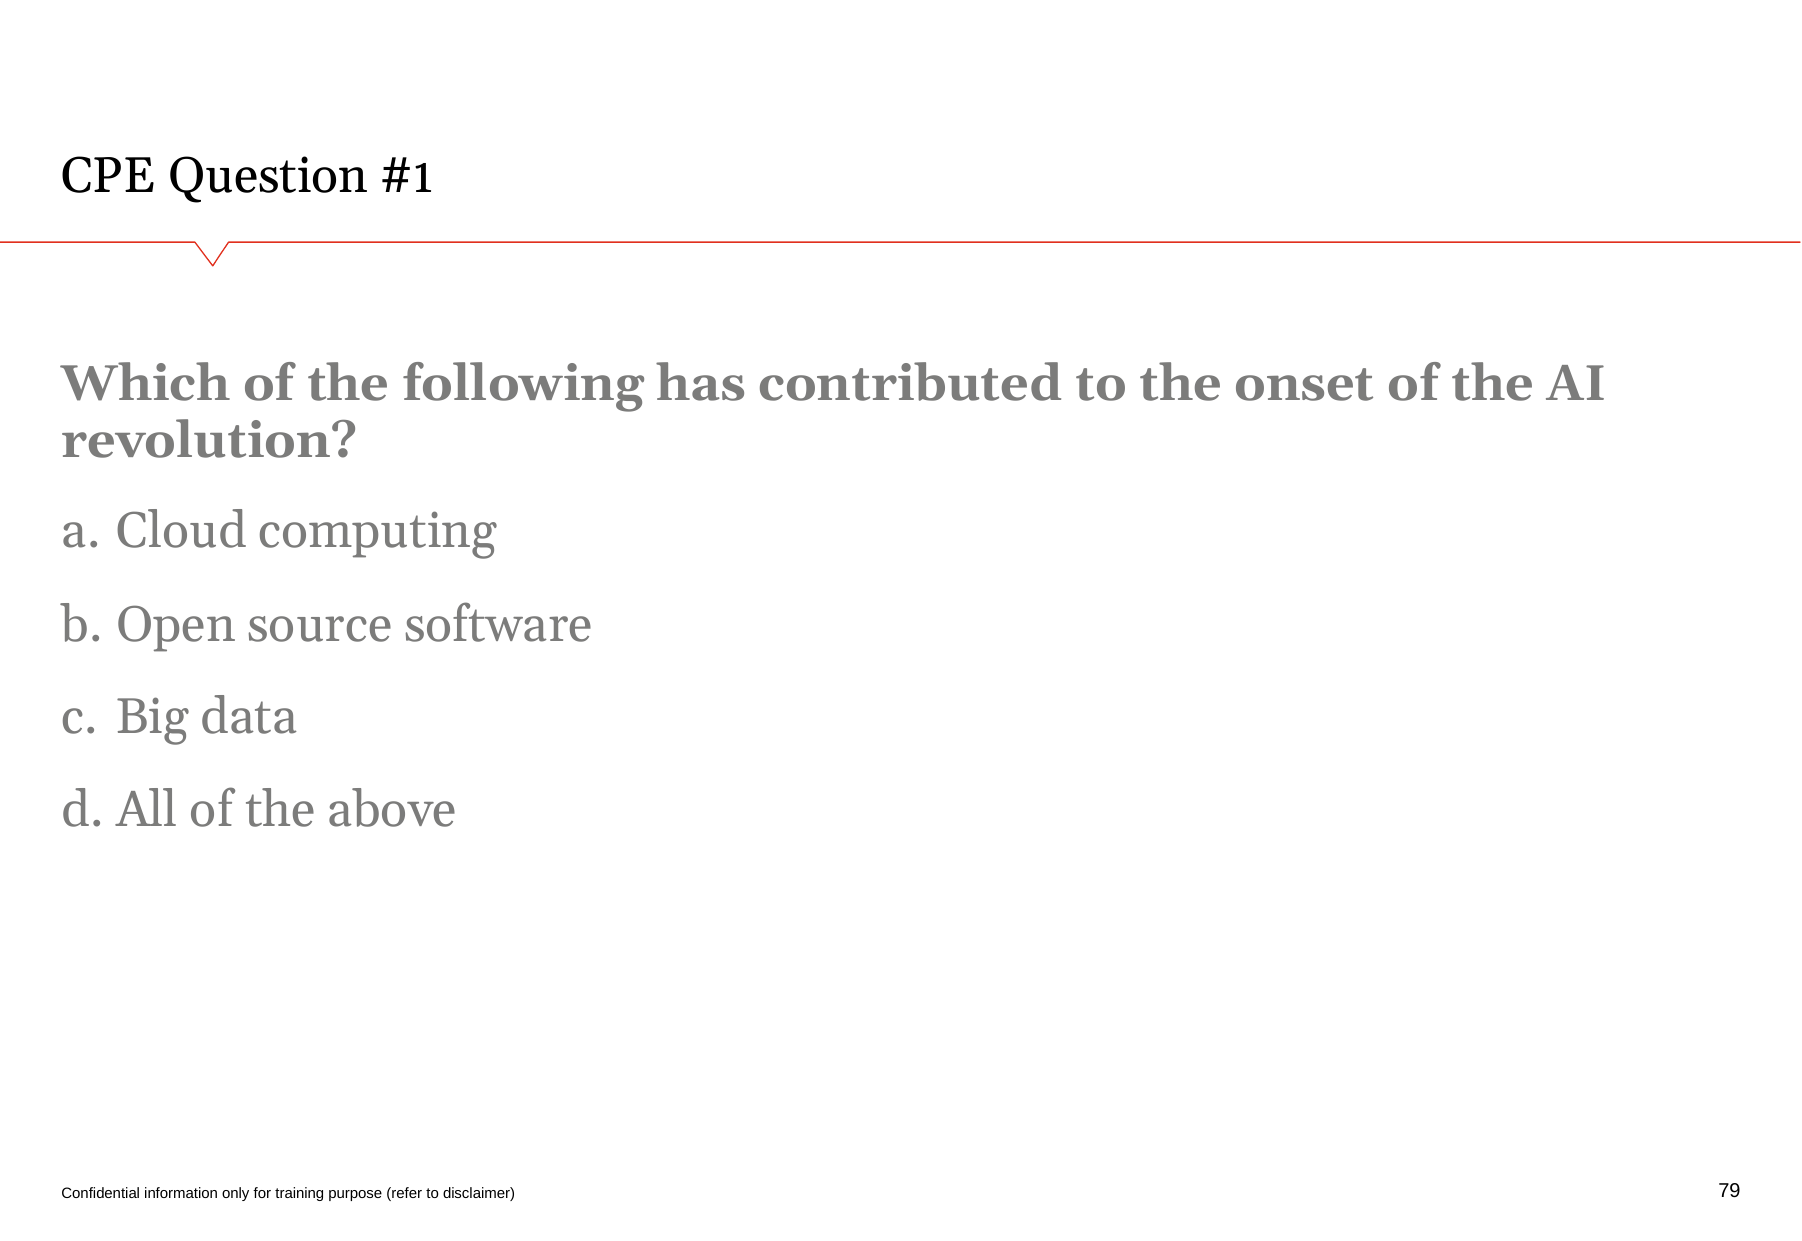

# CPE Question #1
Which of the following has contributed to the onset of the AI revolution?
Cloud computing
Open source software
Big data
All of the above
79
Confidential information only for training purpose (refer to disclaimer)